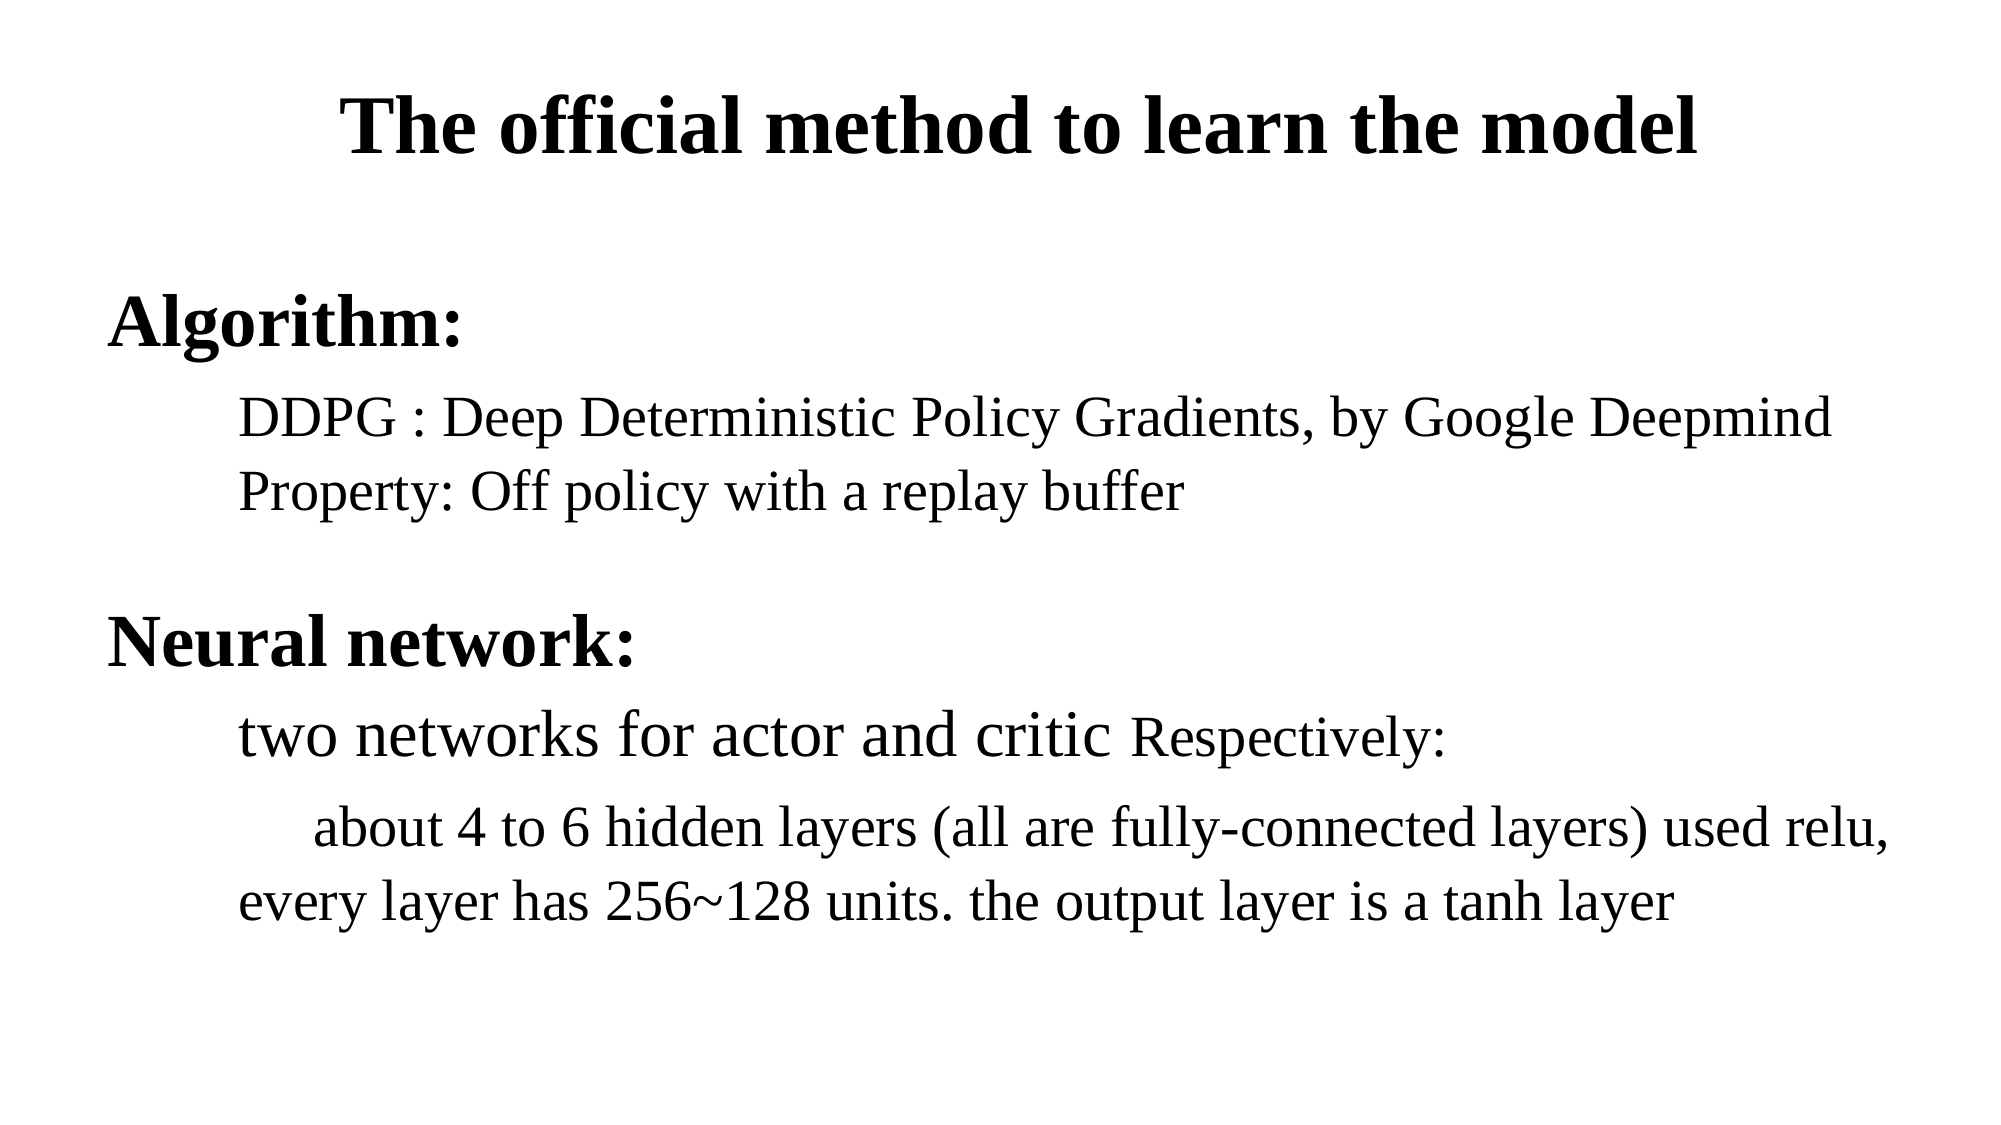

# The official method to learn the model
Algorithm:
       DDPG : Deep Deterministic Policy Gradients, by Google Deepmind
         Property: Off policy with a replay buffer

Neural network:
       two networks for actor and critic Respectively:
           about 4 to 6 hidden layers (all are fully-connected layers) used relu,
         every layer has 256~128 units. the output layer is a tanh layer